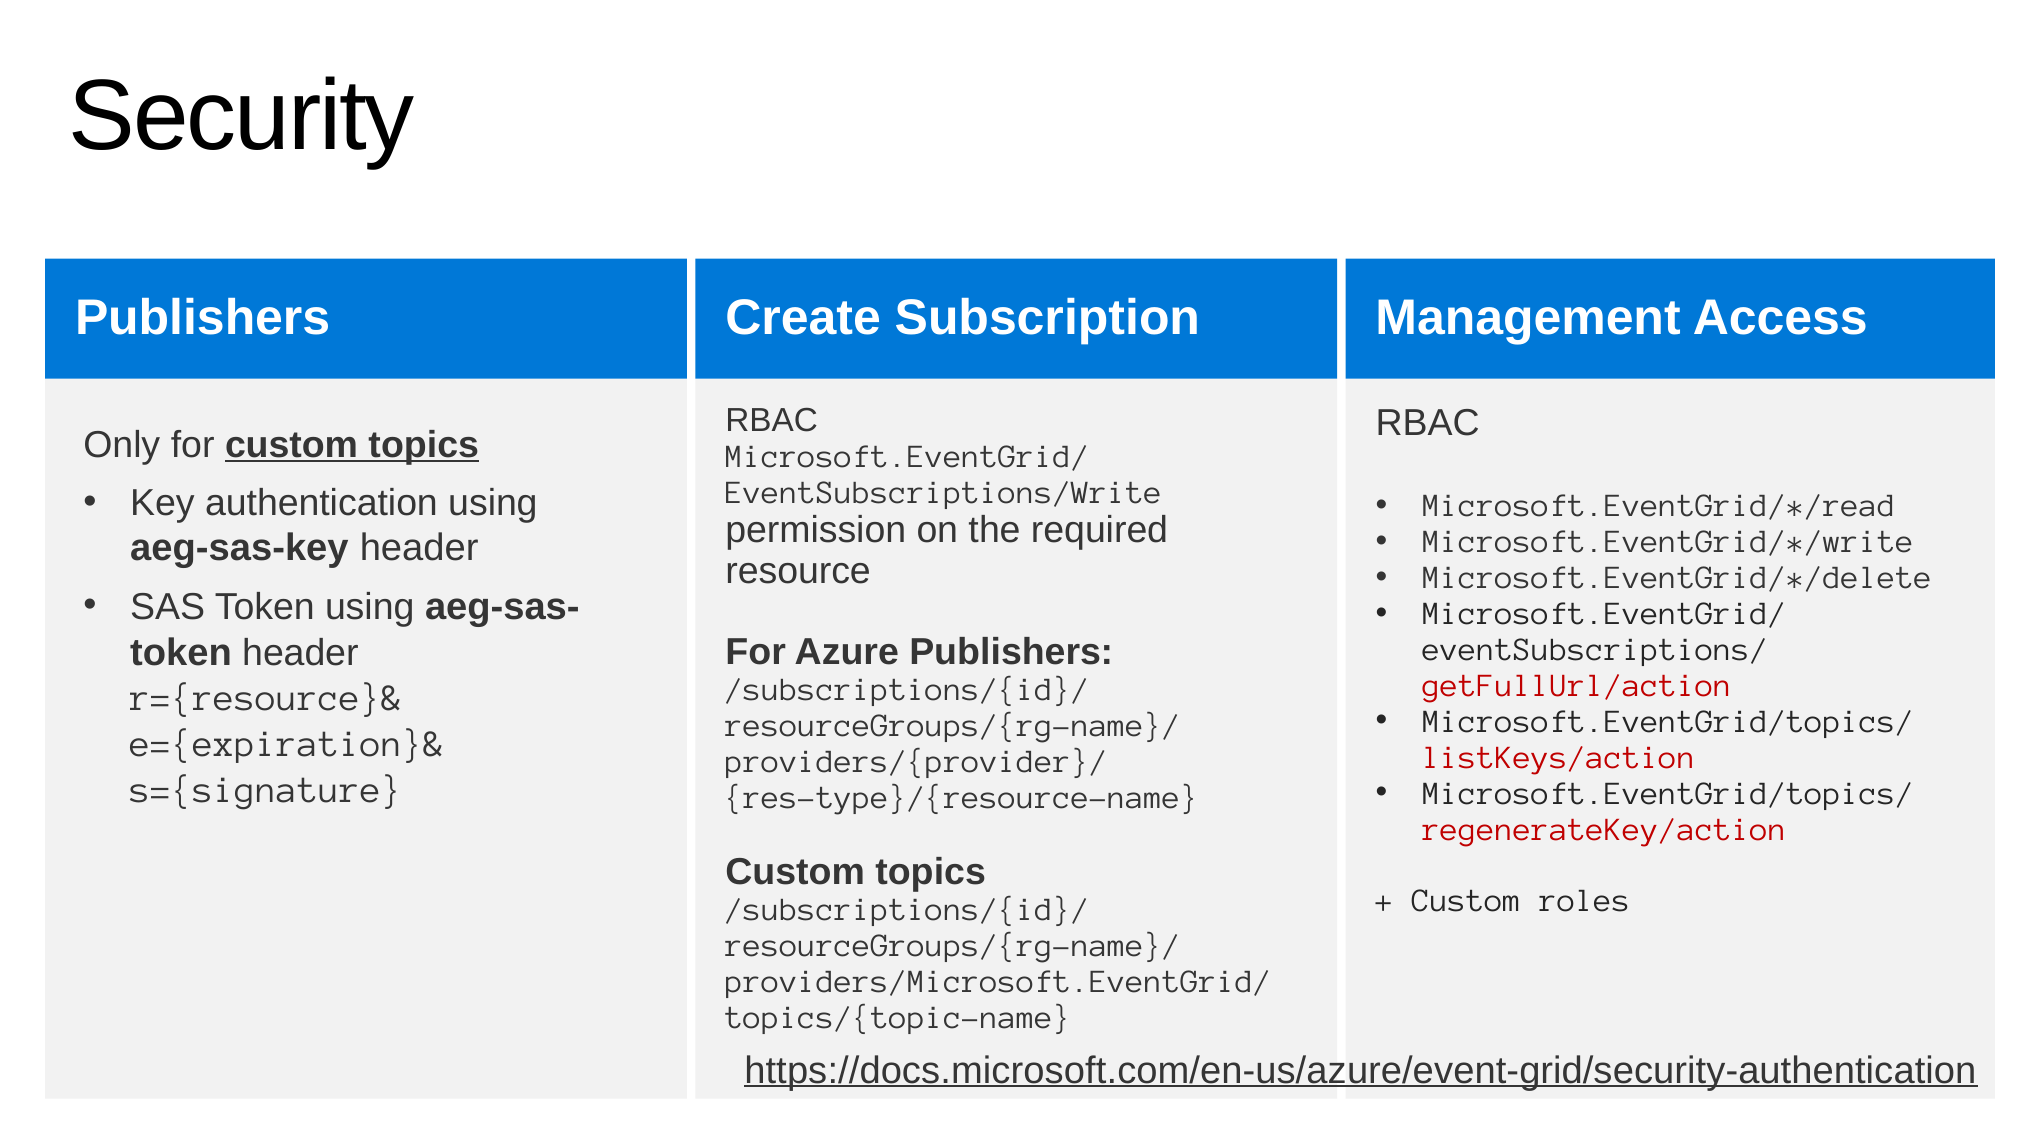

# Security
Publishers
Create Subscription
Management Access
RBAC
Microsoft.EventGrid/ EventSubscriptions/Write 
permission on the required resource
For Azure Publishers:
/subscriptions/{id}/ resourceGroups/{rg-name}/ providers/{provider}/
{res-type}/{resource-name}
Custom topics
/subscriptions/{id}/ resourceGroups/{rg-name}/ providers/Microsoft.EventGrid/ topics/{topic-name}

RBAC
Microsoft.EventGrid/*/read
Microsoft.EventGrid/*/write
Microsoft.EventGrid/*/delete
Microsoft.EventGrid/ eventSubscriptions/ getFullUrl/action
Microsoft.EventGrid/topics/ listKeys/action
Microsoft.EventGrid/topics/ regenerateKey/action

+ Custom roles

Only for custom topics
Key authentication using
aeg-sas-key header
SAS Token using aeg-sas-token header
r={resource}&
e={expiration}&
s={signature}
https://docs.microsoft.com/en-us/azure/event-grid/security-authentication